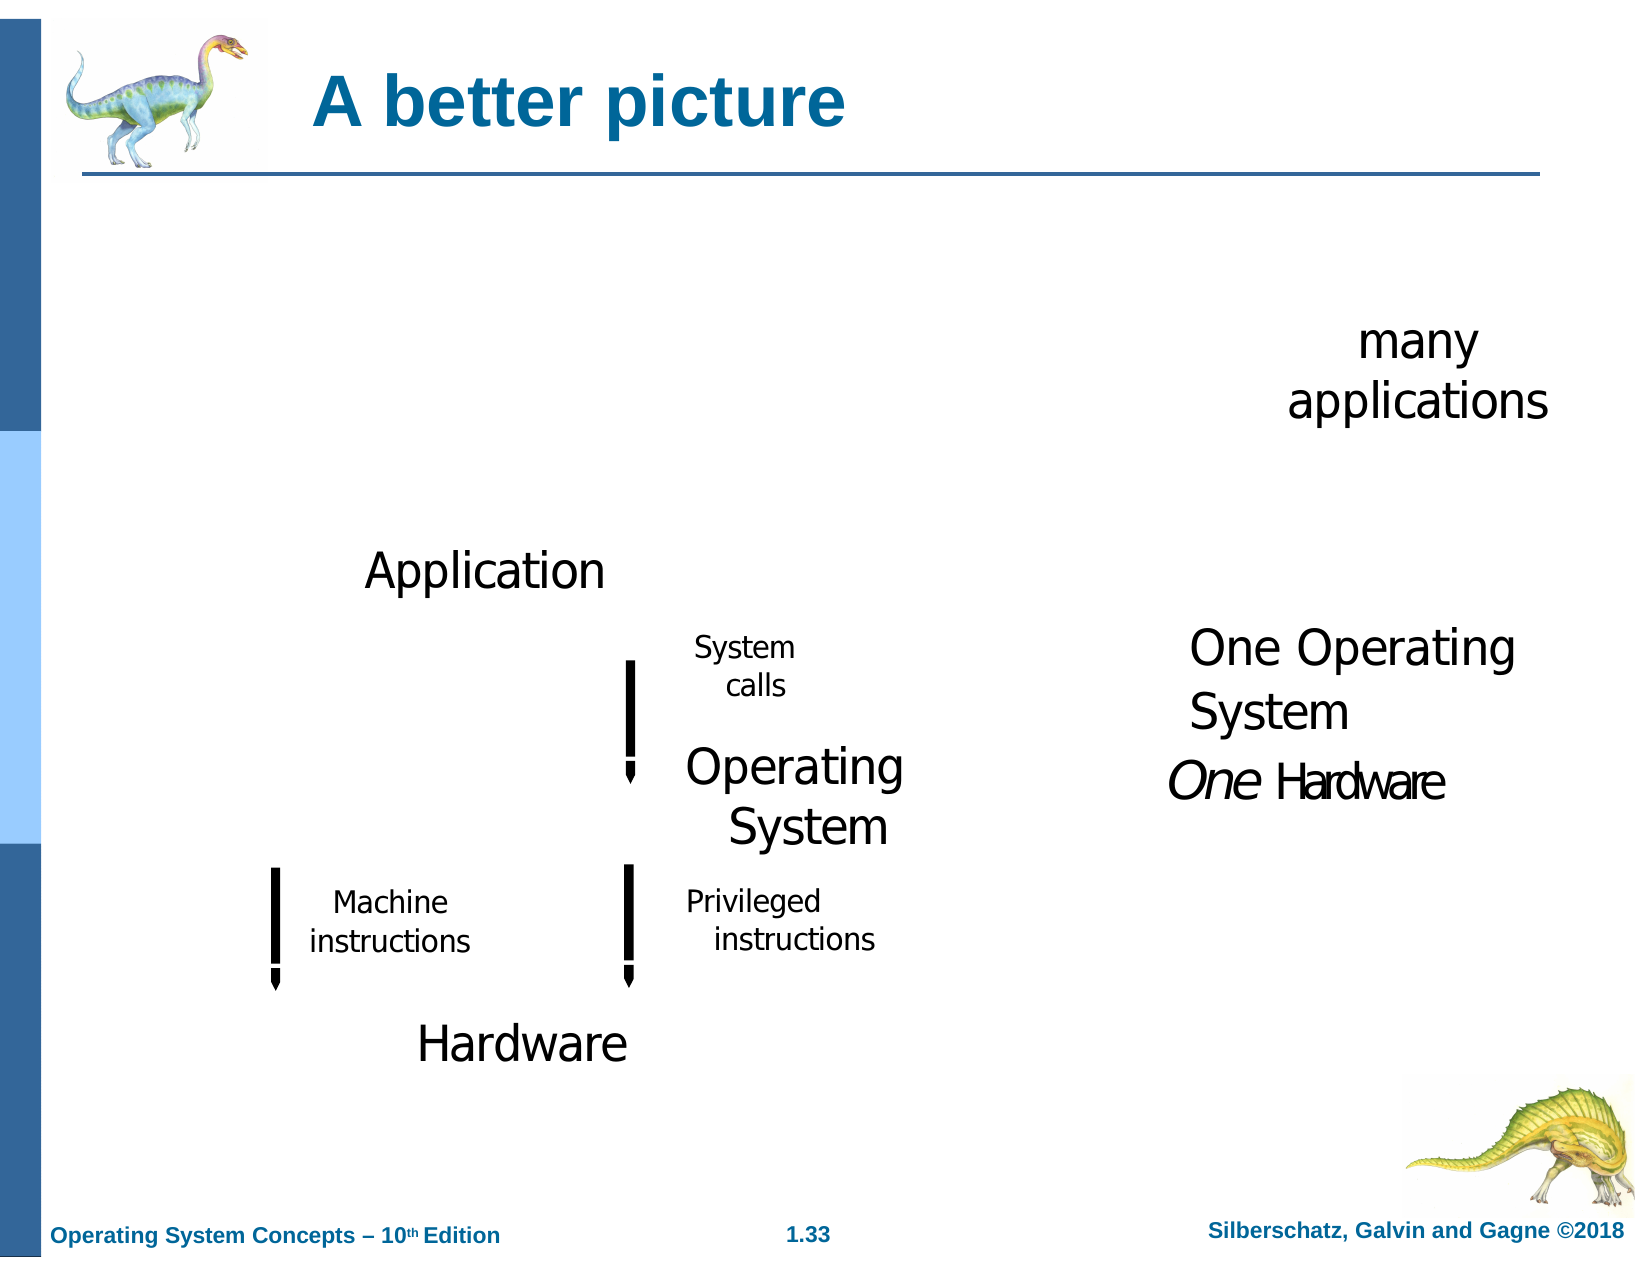

# A better picture

many applications

Application

One Operating  System
One Hardware
System  calls
Operating  System
Privileged  instructions

Machine  instructions
Hardware

Silberschatz, Galvin and Gagne ©2018
1.33
Operating System Concepts – 10th Edition